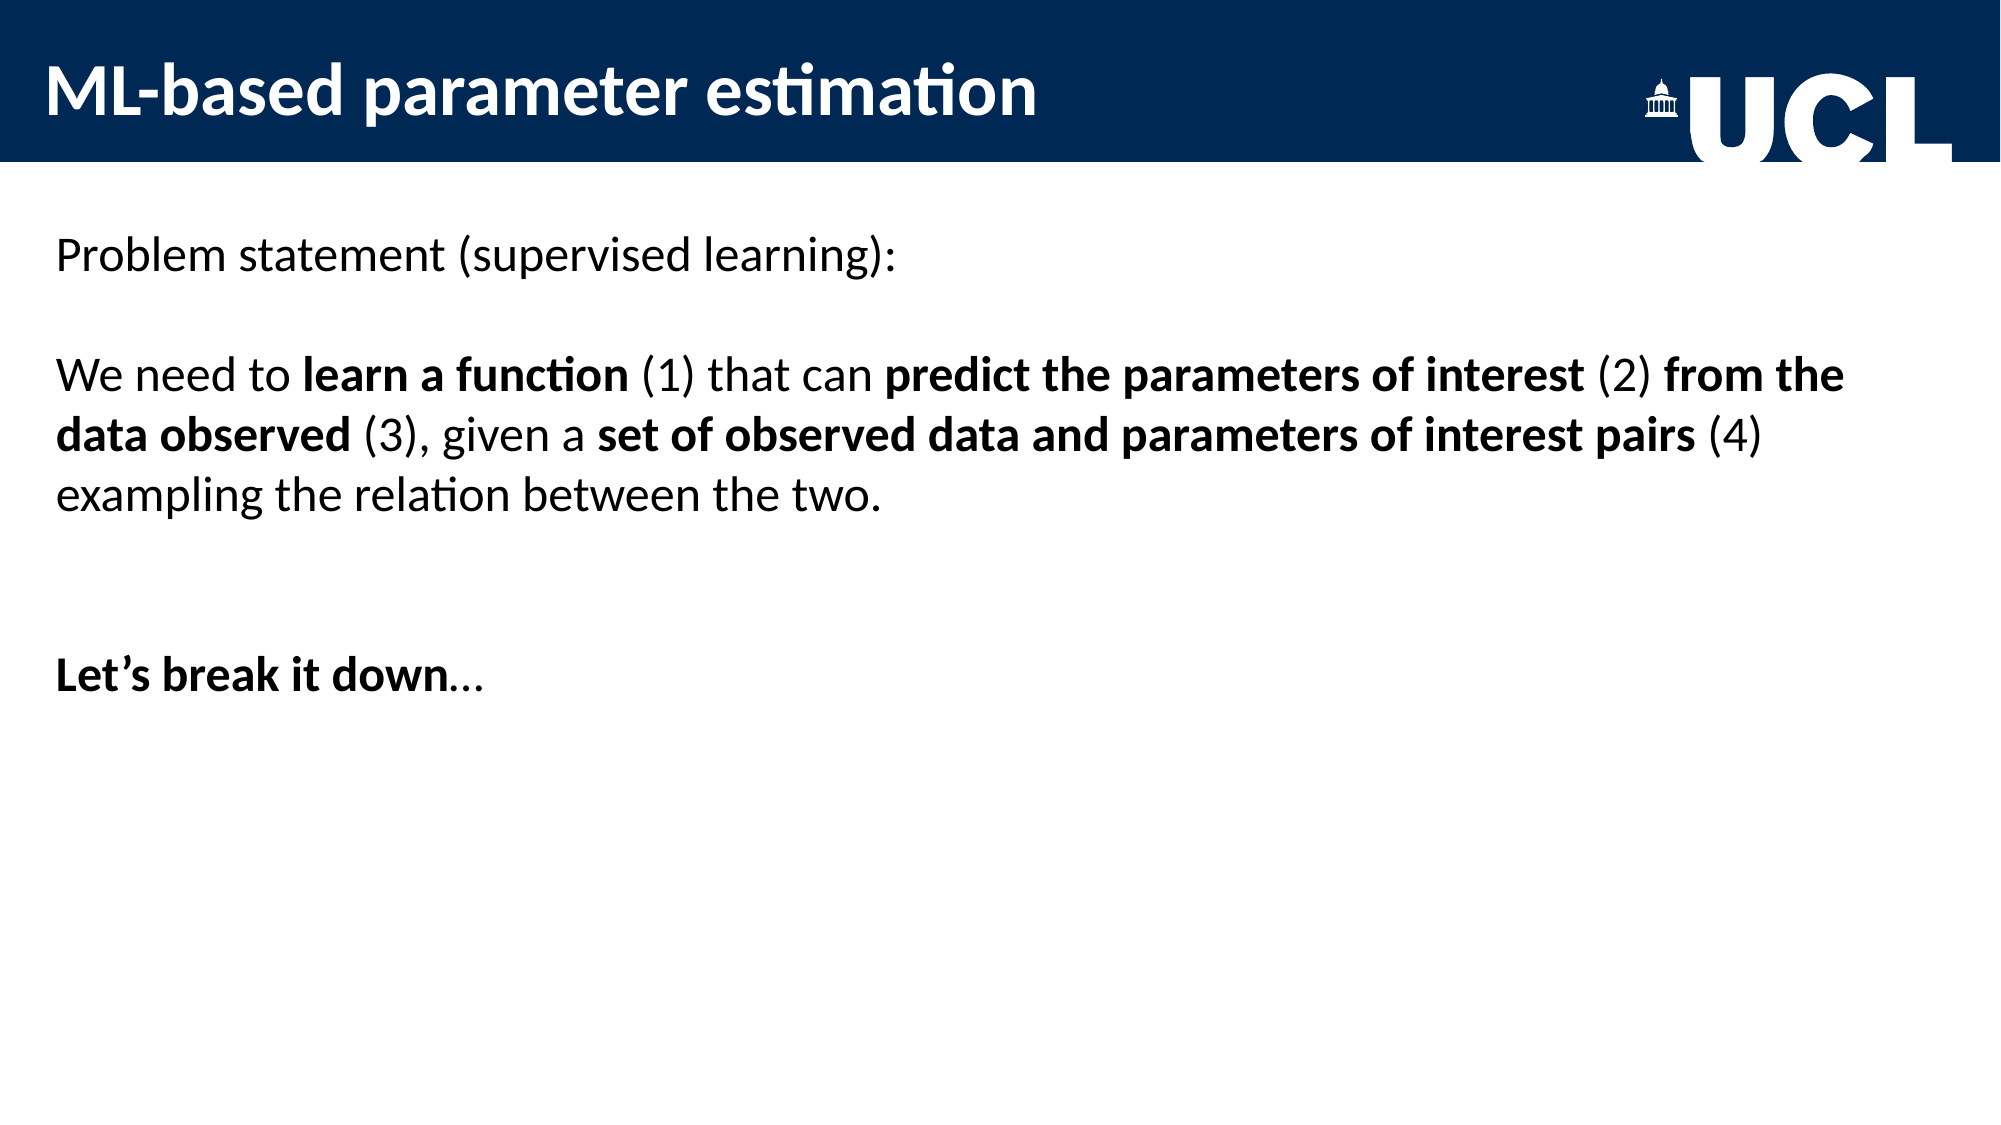

ML-based parameter estimation
Problem statement (supervised learning):

We need to learn a function (1) that can predict the parameters of interest (2) from the data observed (3), given a set of observed data and parameters of interest pairs (4) exampling the relation between the two.

Let’s break it down…